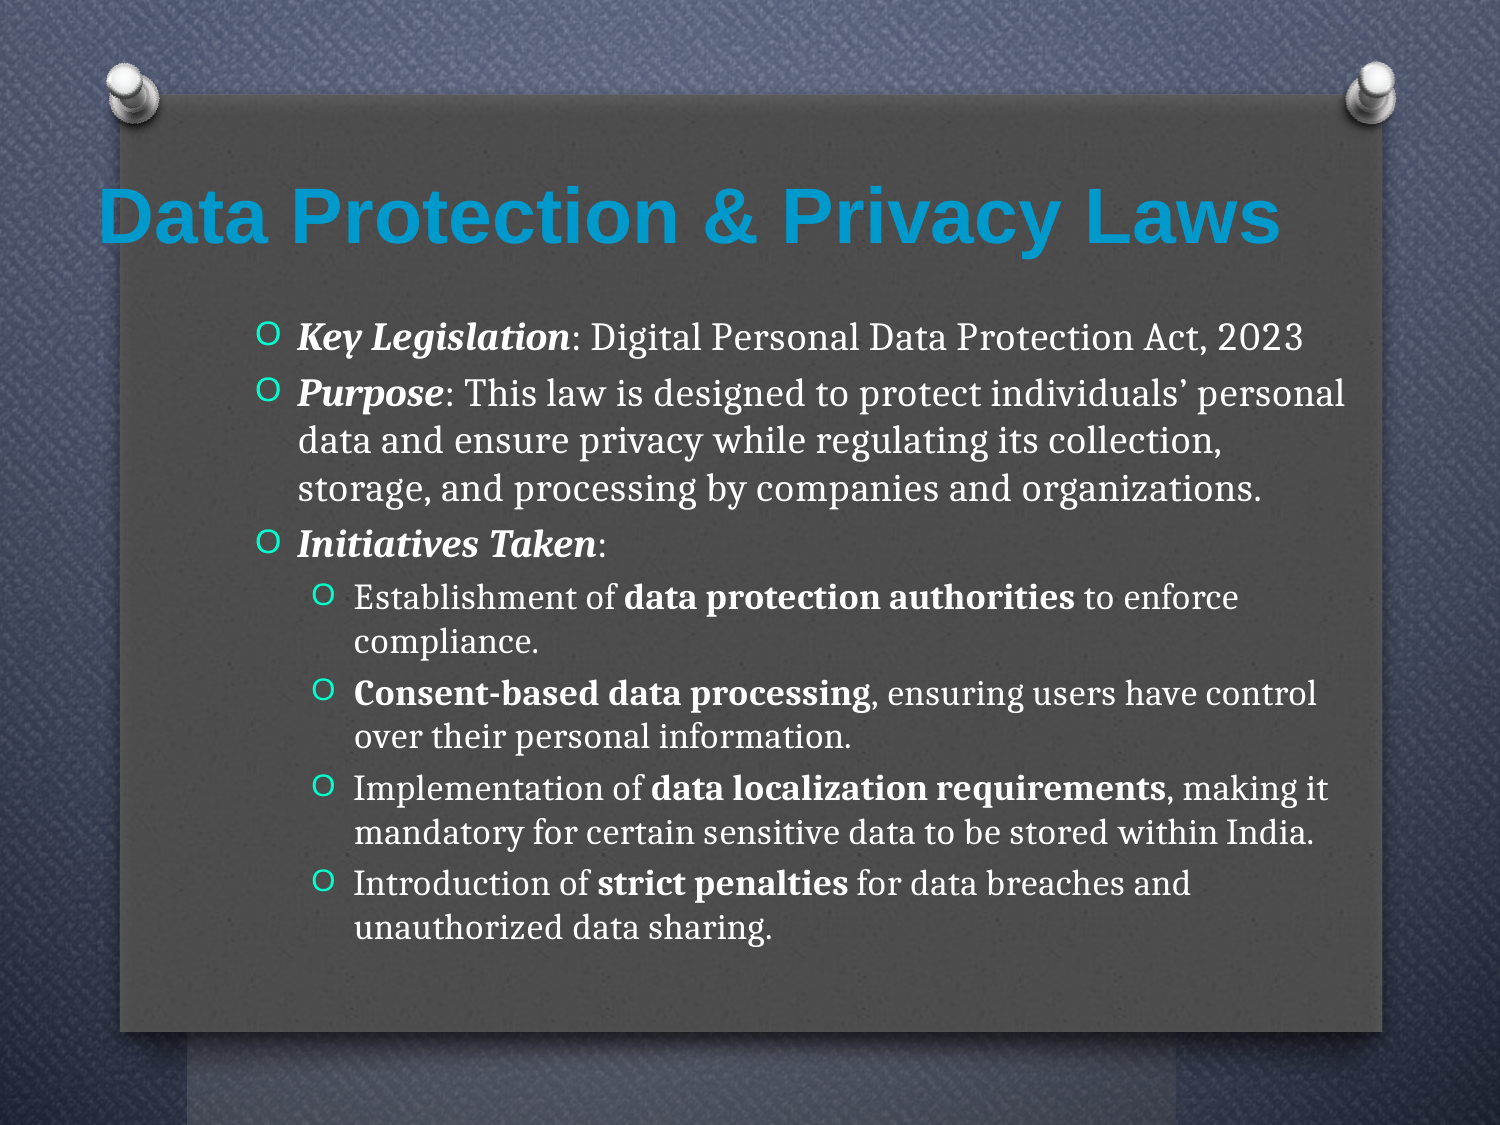

# Data Protection & Privacy Laws
Key Legislation: Digital Personal Data Protection Act, 2023
Purpose: This law is designed to protect individuals’ personal data and ensure privacy while regulating its collection, storage, and processing by companies and organizations.
Initiatives Taken:
Establishment of data protection authorities to enforce compliance.
Consent-based data processing, ensuring users have control over their personal information.
Implementation of data localization requirements, making it mandatory for certain sensitive data to be stored within India.
Introduction of strict penalties for data breaches and unauthorized data sharing.